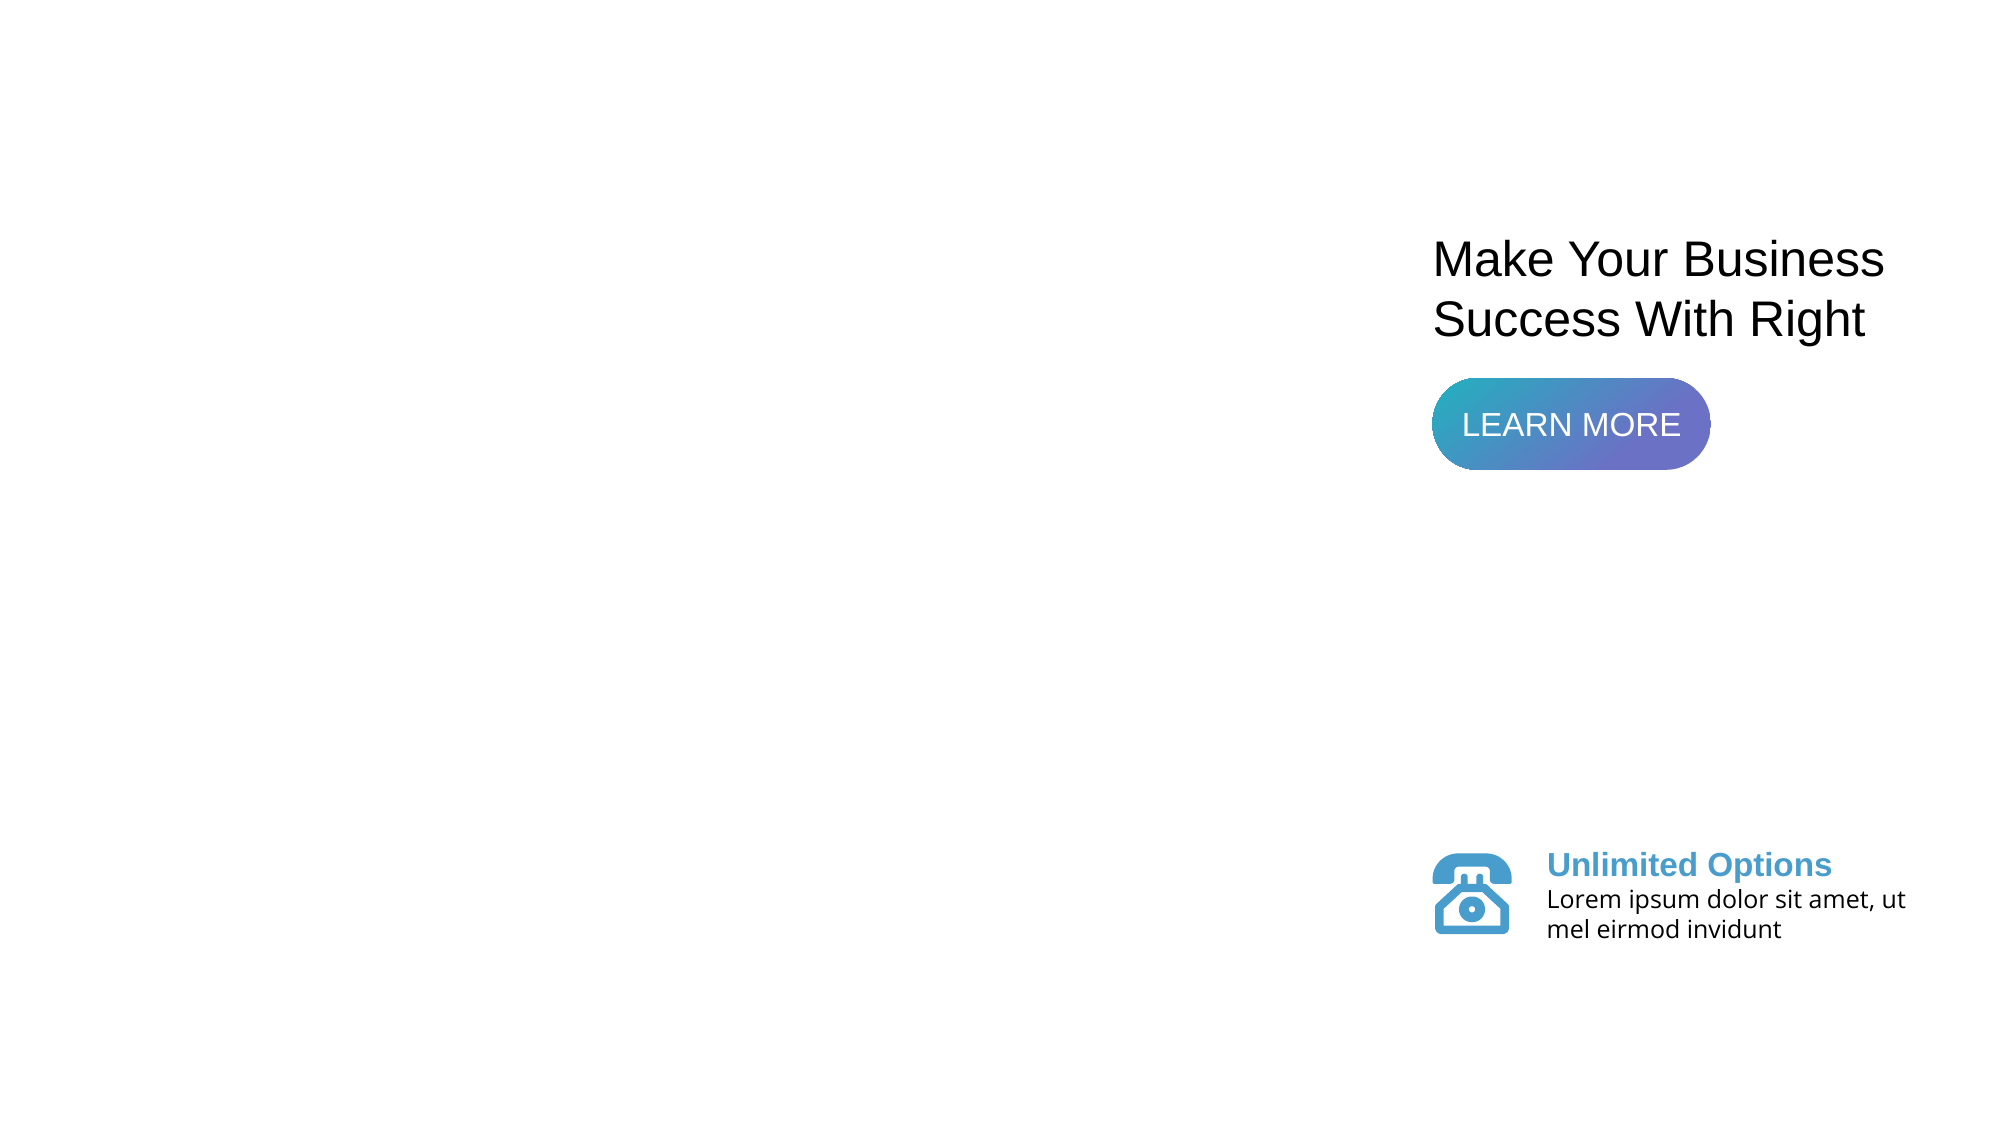

Make Your Business Success With Right

LEARN MORE
Unlimited Options
Lorem ipsum dolor sit amet, ut mel eirmod invidunt